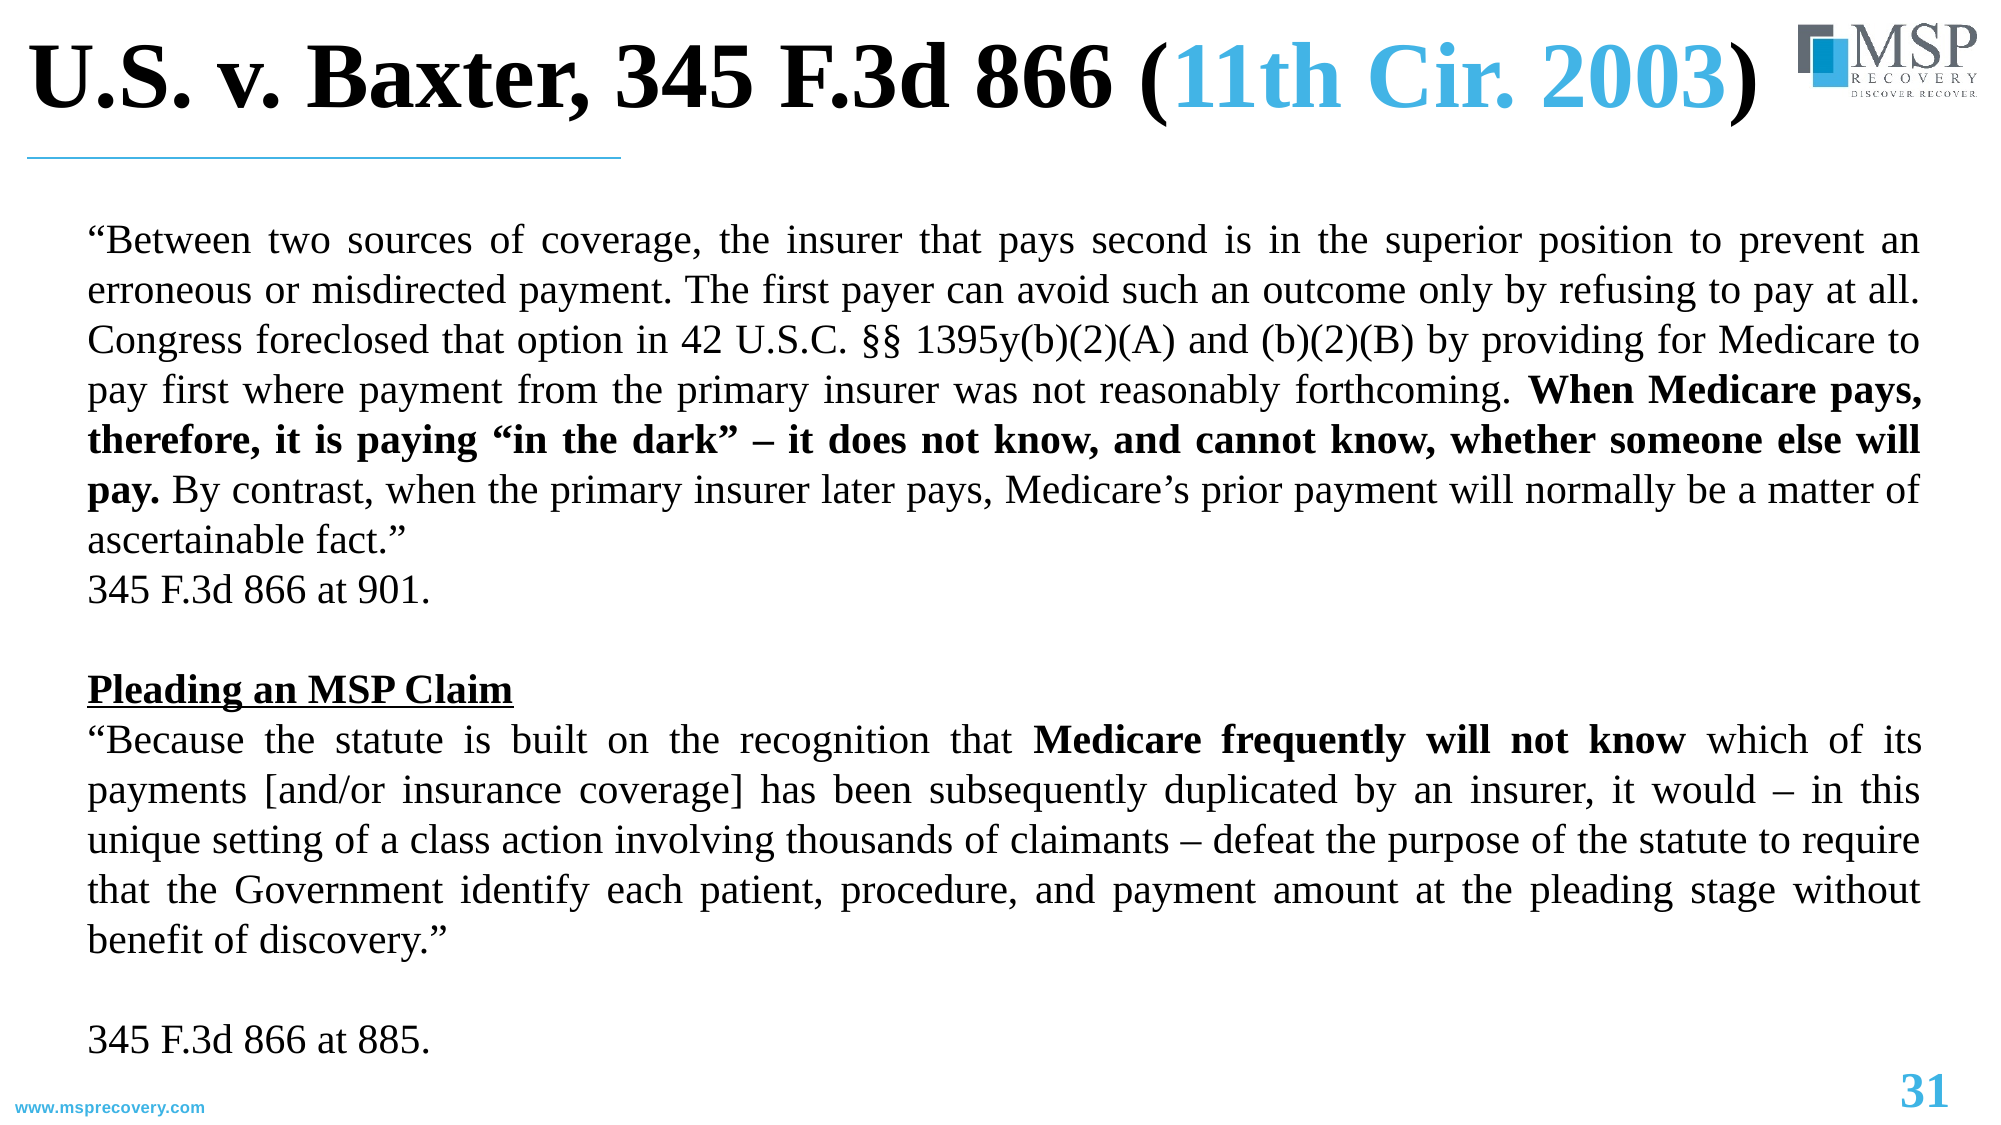

U.S. v. Baxter, 345 F.3d 866 (11th Cir. 2003)
“Between two sources of coverage, the insurer that pays second is in the superior position to prevent an erroneous or misdirected payment. The first payer can avoid such an outcome only by refusing to pay at all. Congress foreclosed that option in 42 U.S.C. §§ 1395y(b)(2)(A) and (b)(2)(B) by providing for Medicare to pay first where payment from the primary insurer was not reasonably forthcoming. When Medicare pays, therefore, it is paying “in the dark” – it does not know, and cannot know, whether someone else will pay. By contrast, when the primary insurer later pays, Medicare’s prior payment will normally be a matter of ascertainable fact.”
345 F.3d 866 at 901.

Pleading an MSP Claim
“Because the statute is built on the recognition that Medicare frequently will not know which of its payments [and/or insurance coverage] has been subsequently duplicated by an insurer, it would – in this unique setting of a class action involving thousands of claimants – defeat the purpose of the statute to require that the Government identify each patient, procedure, and payment amount at the pleading stage without benefit of discovery.”

345 F.3d 866 at 885.